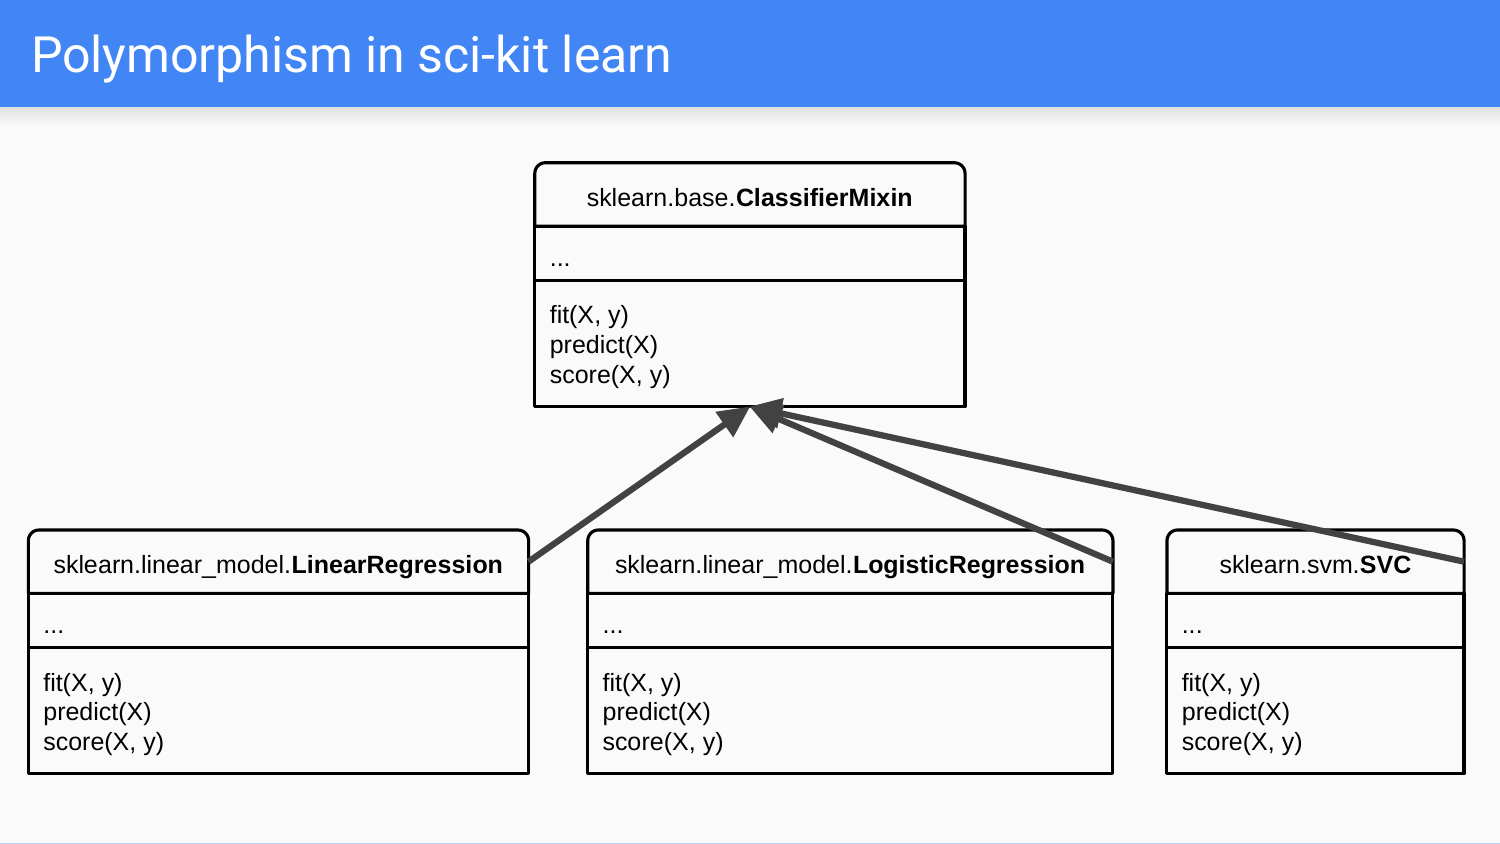

# Polymorphism in sci-kit learn
sklearn.base.ClassifierMixin
...
fit(X, y)
predict(X)
score(X, y)
sklearn.linear_model.LogisticRegression
...
fit(X, y)
predict(X)
score(X, y)
sklearn.linear_model.LinearRegression
...
fit(X, y)
predict(X)
score(X, y)
sklearn.svm.SVC
...
fit(X, y)
predict(X)
score(X, y)